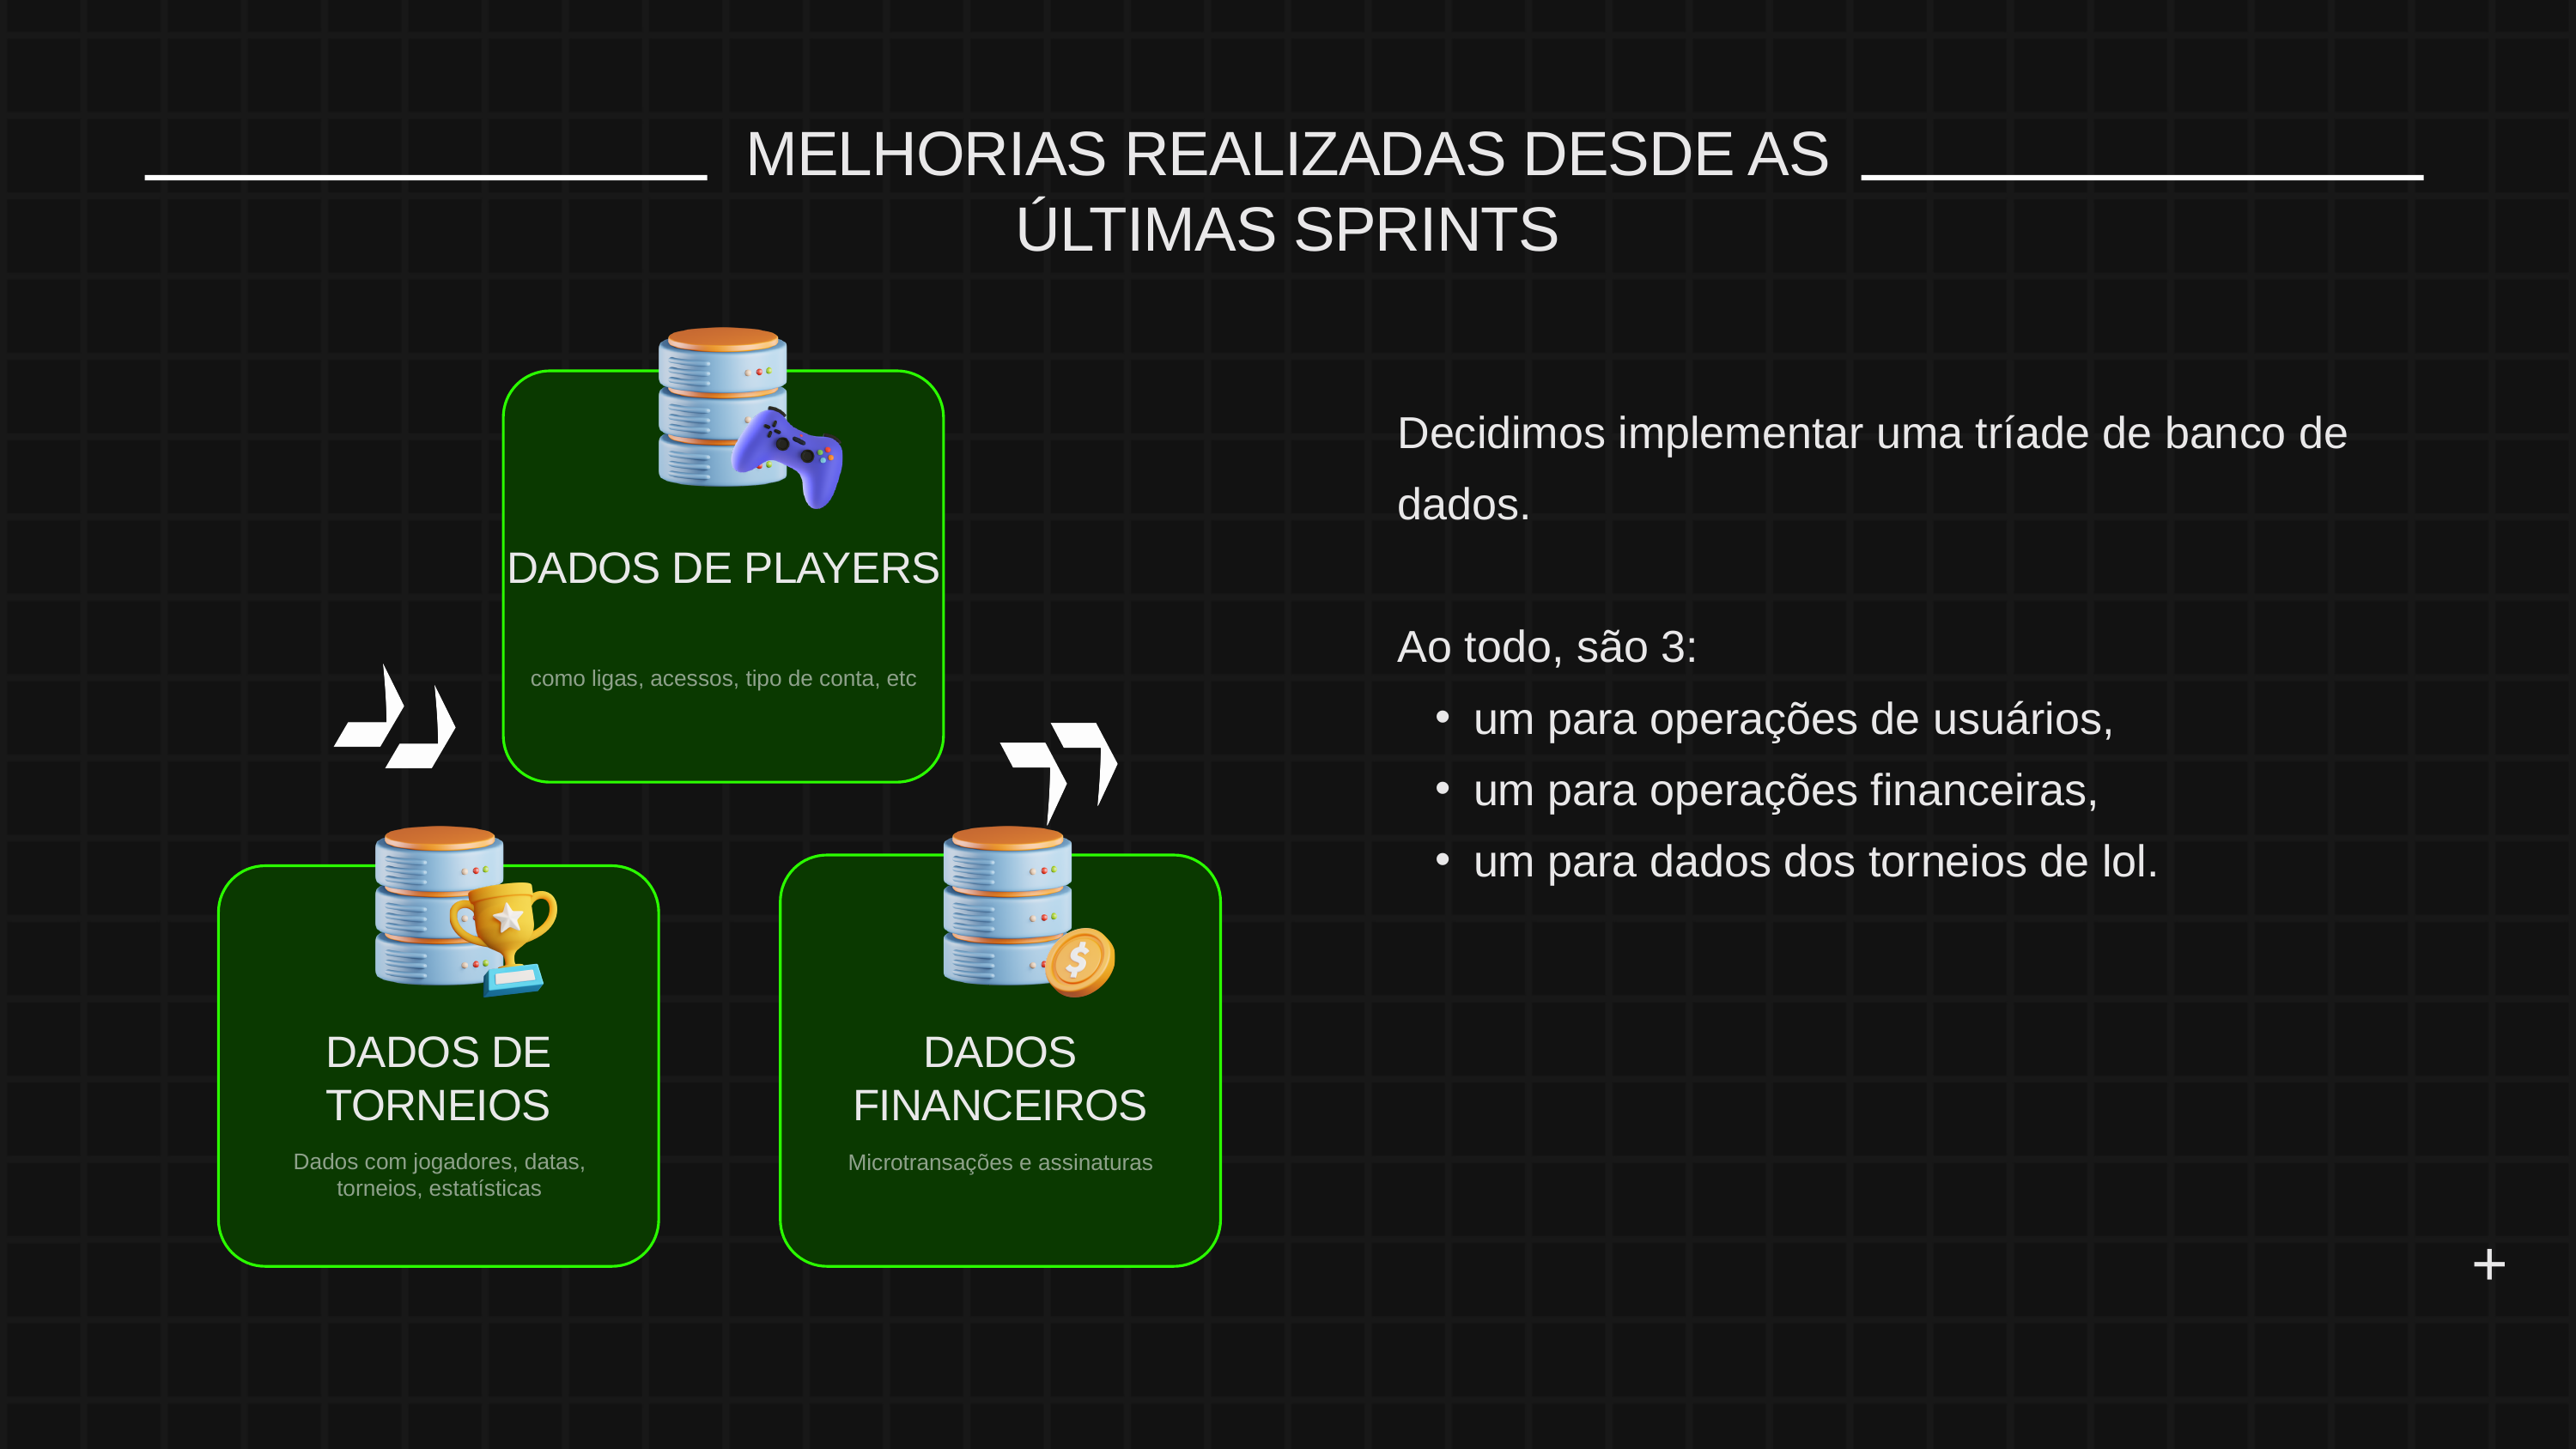

MELHORIAS REALIZADAS DESDE AS ÚLTIMAS SPRINTS

Decidimos implementar uma tríade de banco de dados.

Ao todo, são 3:
um para operações de usuários,
um para operações financeiras,
um para dados dos torneios de lol.

DADOS DE PLAYERS
como ligas, acessos, tipo de conta, etc

DADOS DE TORNEIOS
DADOS FINANCEIROS
Dados com jogadores, datas, torneios, estatísticas
Microtransações e assinaturas
+